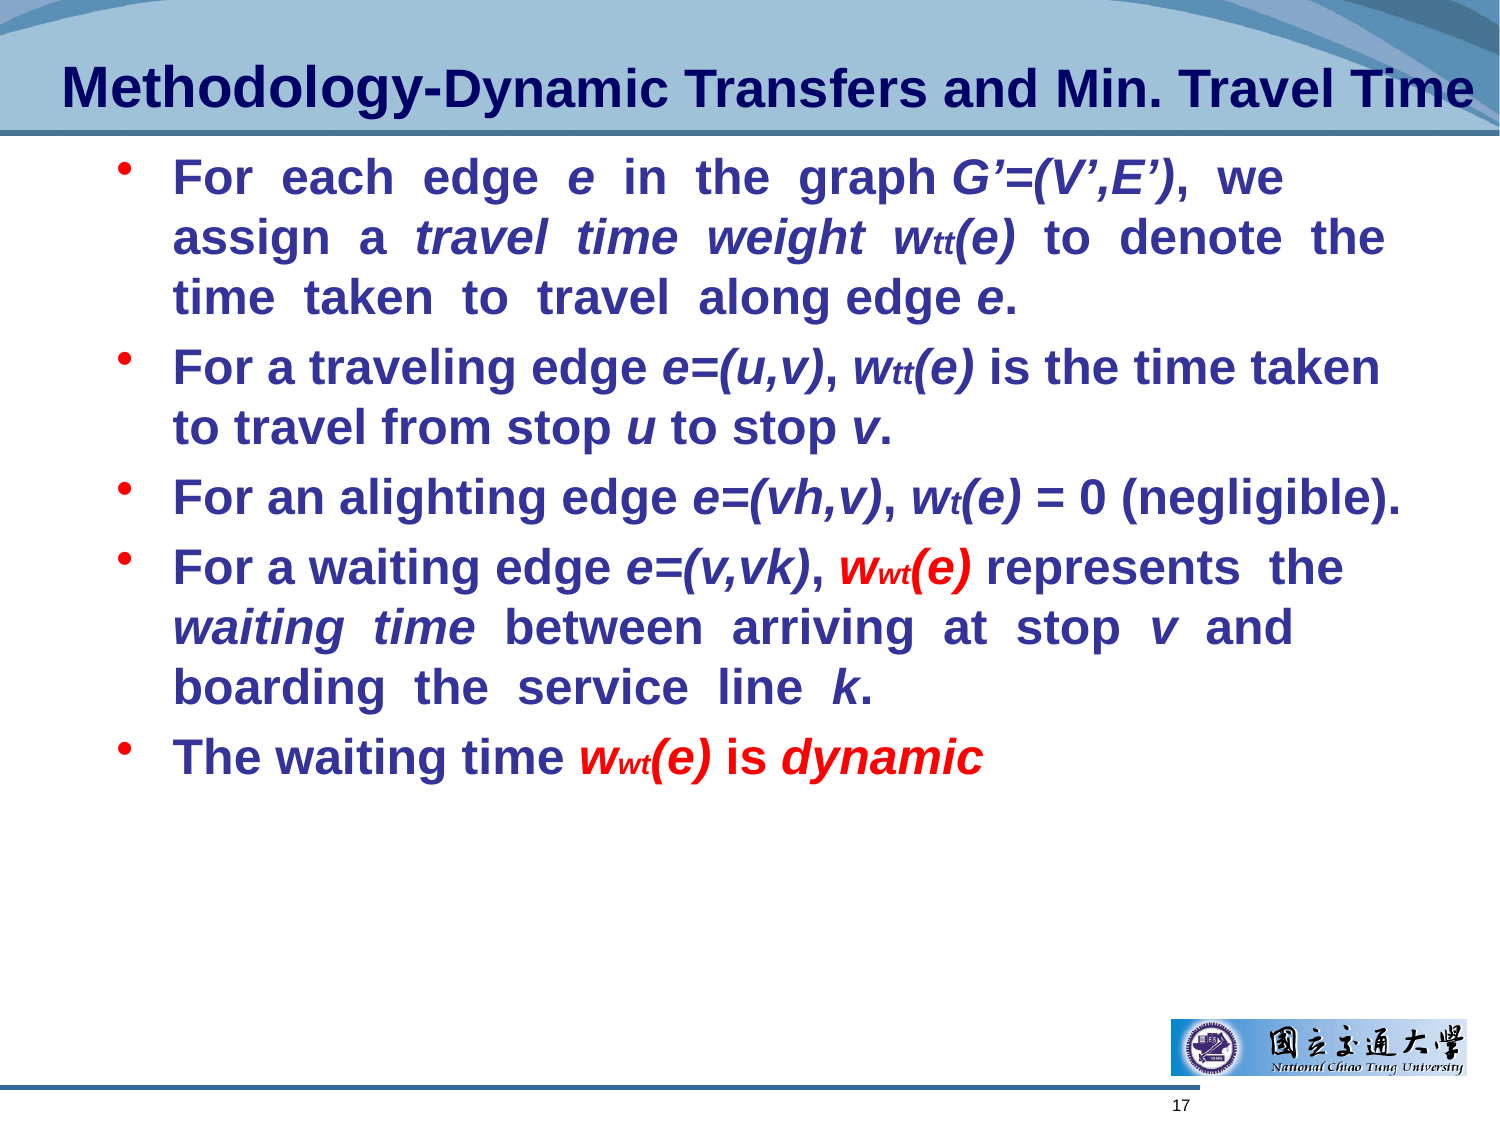

Methodology-Dynamic Transfers and Min. Travel Time
For  each  edge  e  in  the  graph G’=(V’,E’),  we  assign  a  travel  time  weight  wtt(e)  to  denote  the  time  taken  to  travel  along edge e.
For a traveling edge e=(u,v), wtt(e) is the time taken to travel from stop u to stop v.
For an alighting edge e=(vh,v), wt(e) = 0 (negligible).
For a waiting edge e=(v,vk), wwt(e) represents  the  waiting  time  between  arriving  at  stop  v  and  boarding  the  service  line  k.
The waiting time wwt(e) is dynamic
17